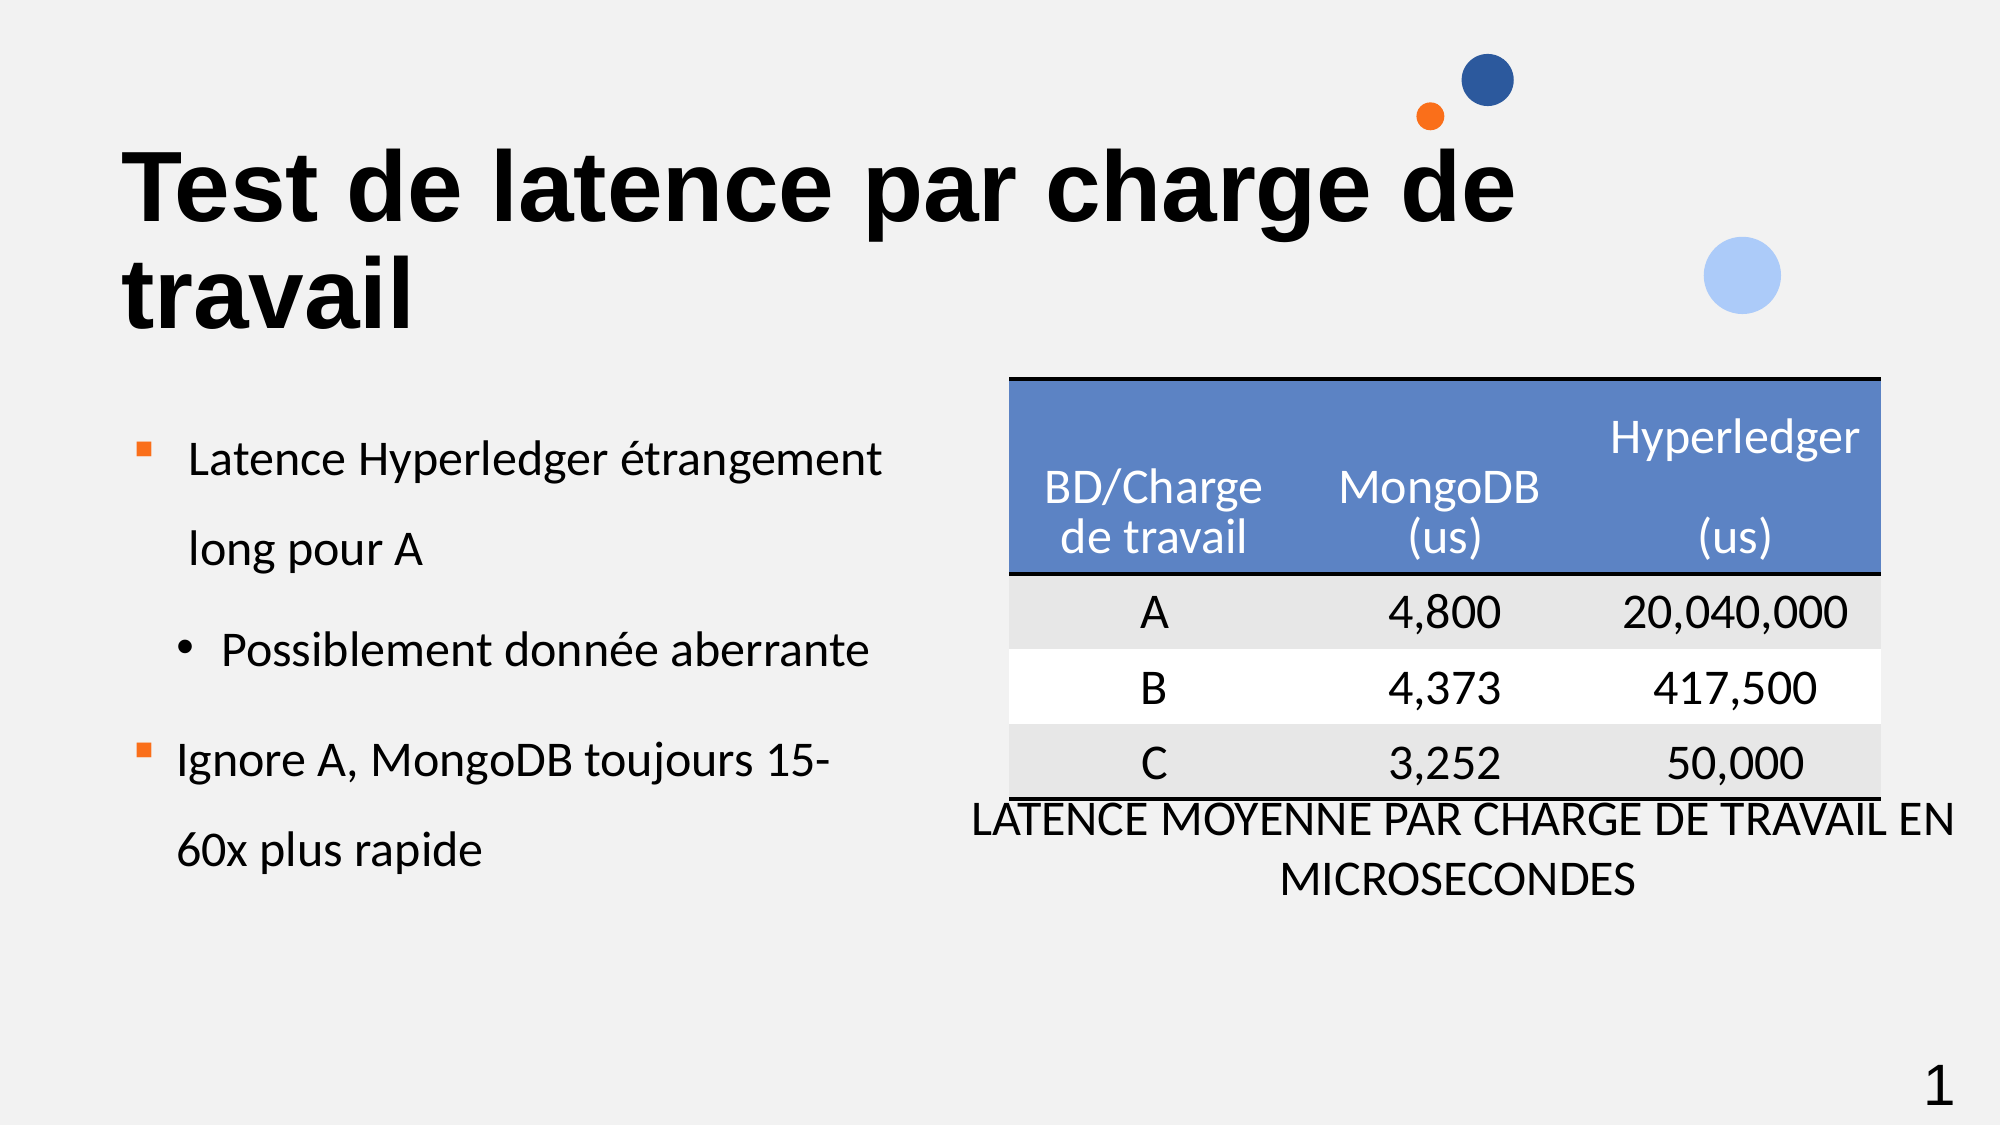

# Test de latence par charge de travail
| BD/Charge de travail​ | MongoDB ​ (us)​ | Hyperledger ​ (us)​ |
| --- | --- | --- |
| A​ | 4,800​ | 20,040,000​ |
| B​ | 4,373​ | 417,500​ |
| C​ | 3,252​ | 50,000​ |
Latence Hyperledger étrangement long pour A
Possiblement donnée aberrante
Ignore A, MongoDB toujours 15-60x plus rapide

LATENCE MOYENNE PAR CHARGE DE TRAVAIL EN MICROSECONDES
19